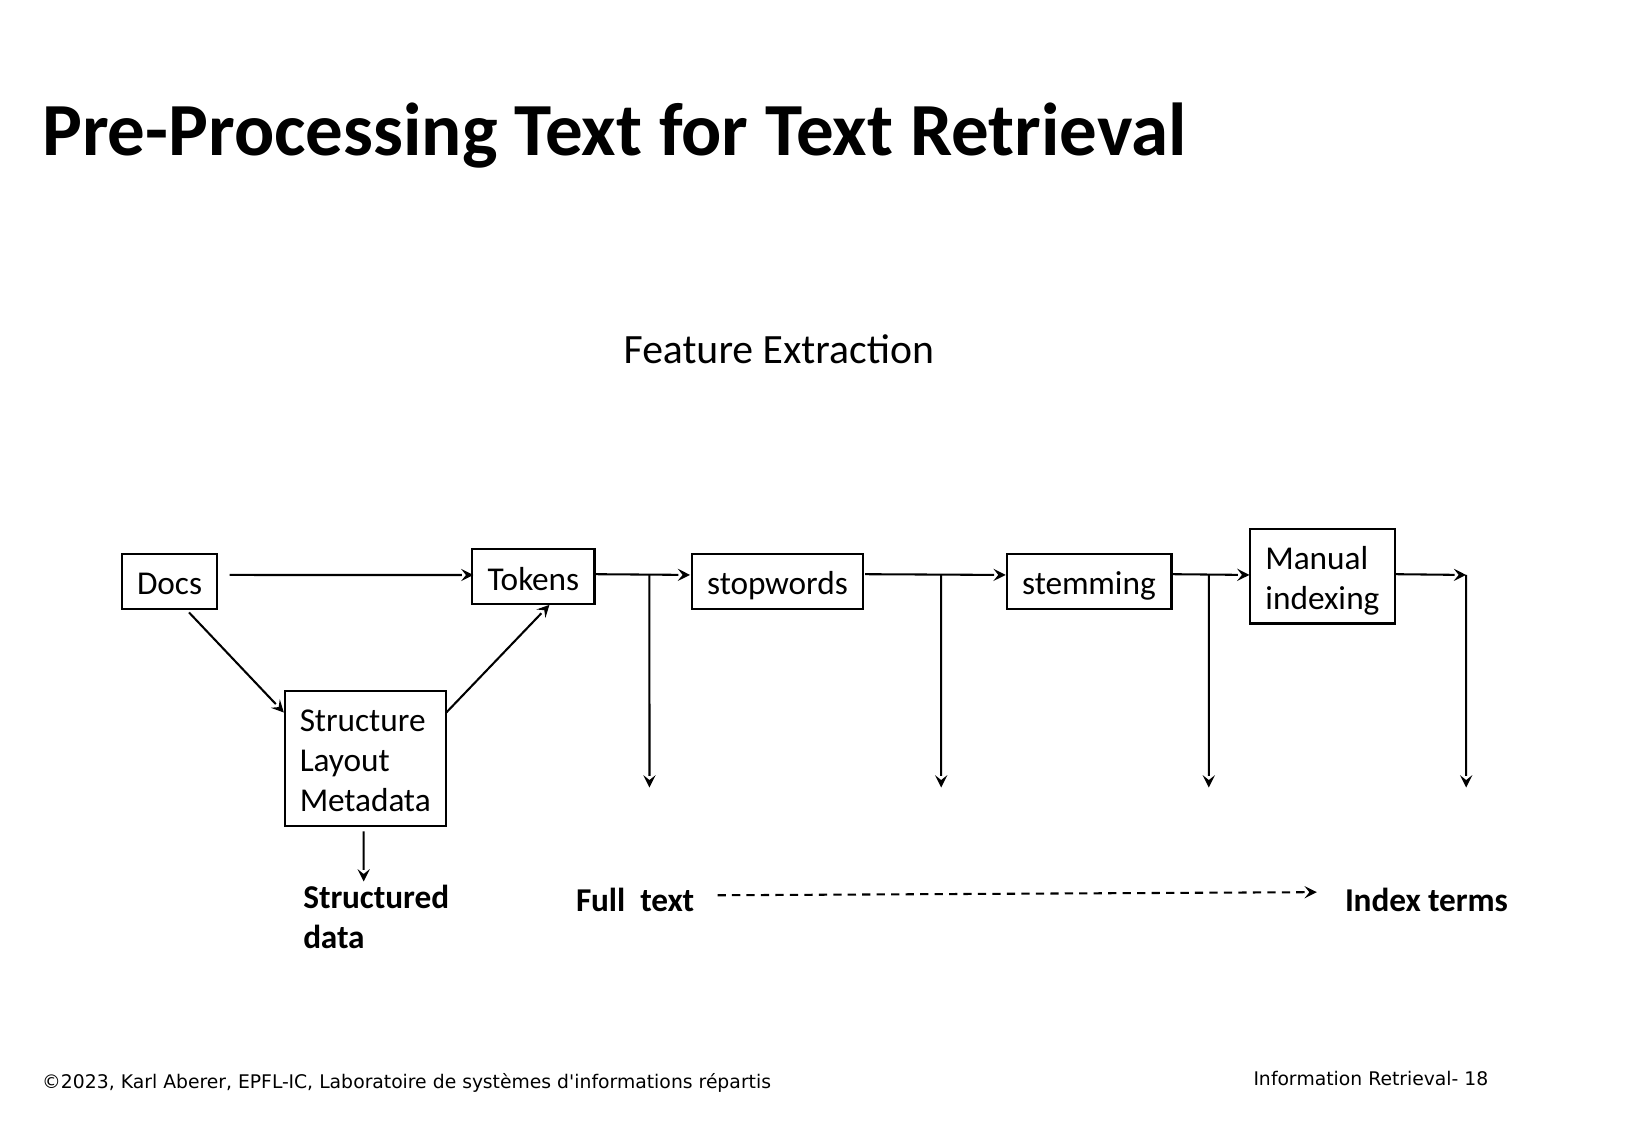

# Pre-Processing Text for Text Retrieval
Feature Extraction
Manual
indexing
Tokens
Docs
stopwords
stemming

Structure
Layout
Metadata

Structured
data
Full  text
Index terms

©2023, Karl Aberer, EPFL-IC, Laboratoire de systèmes d'informations répartis